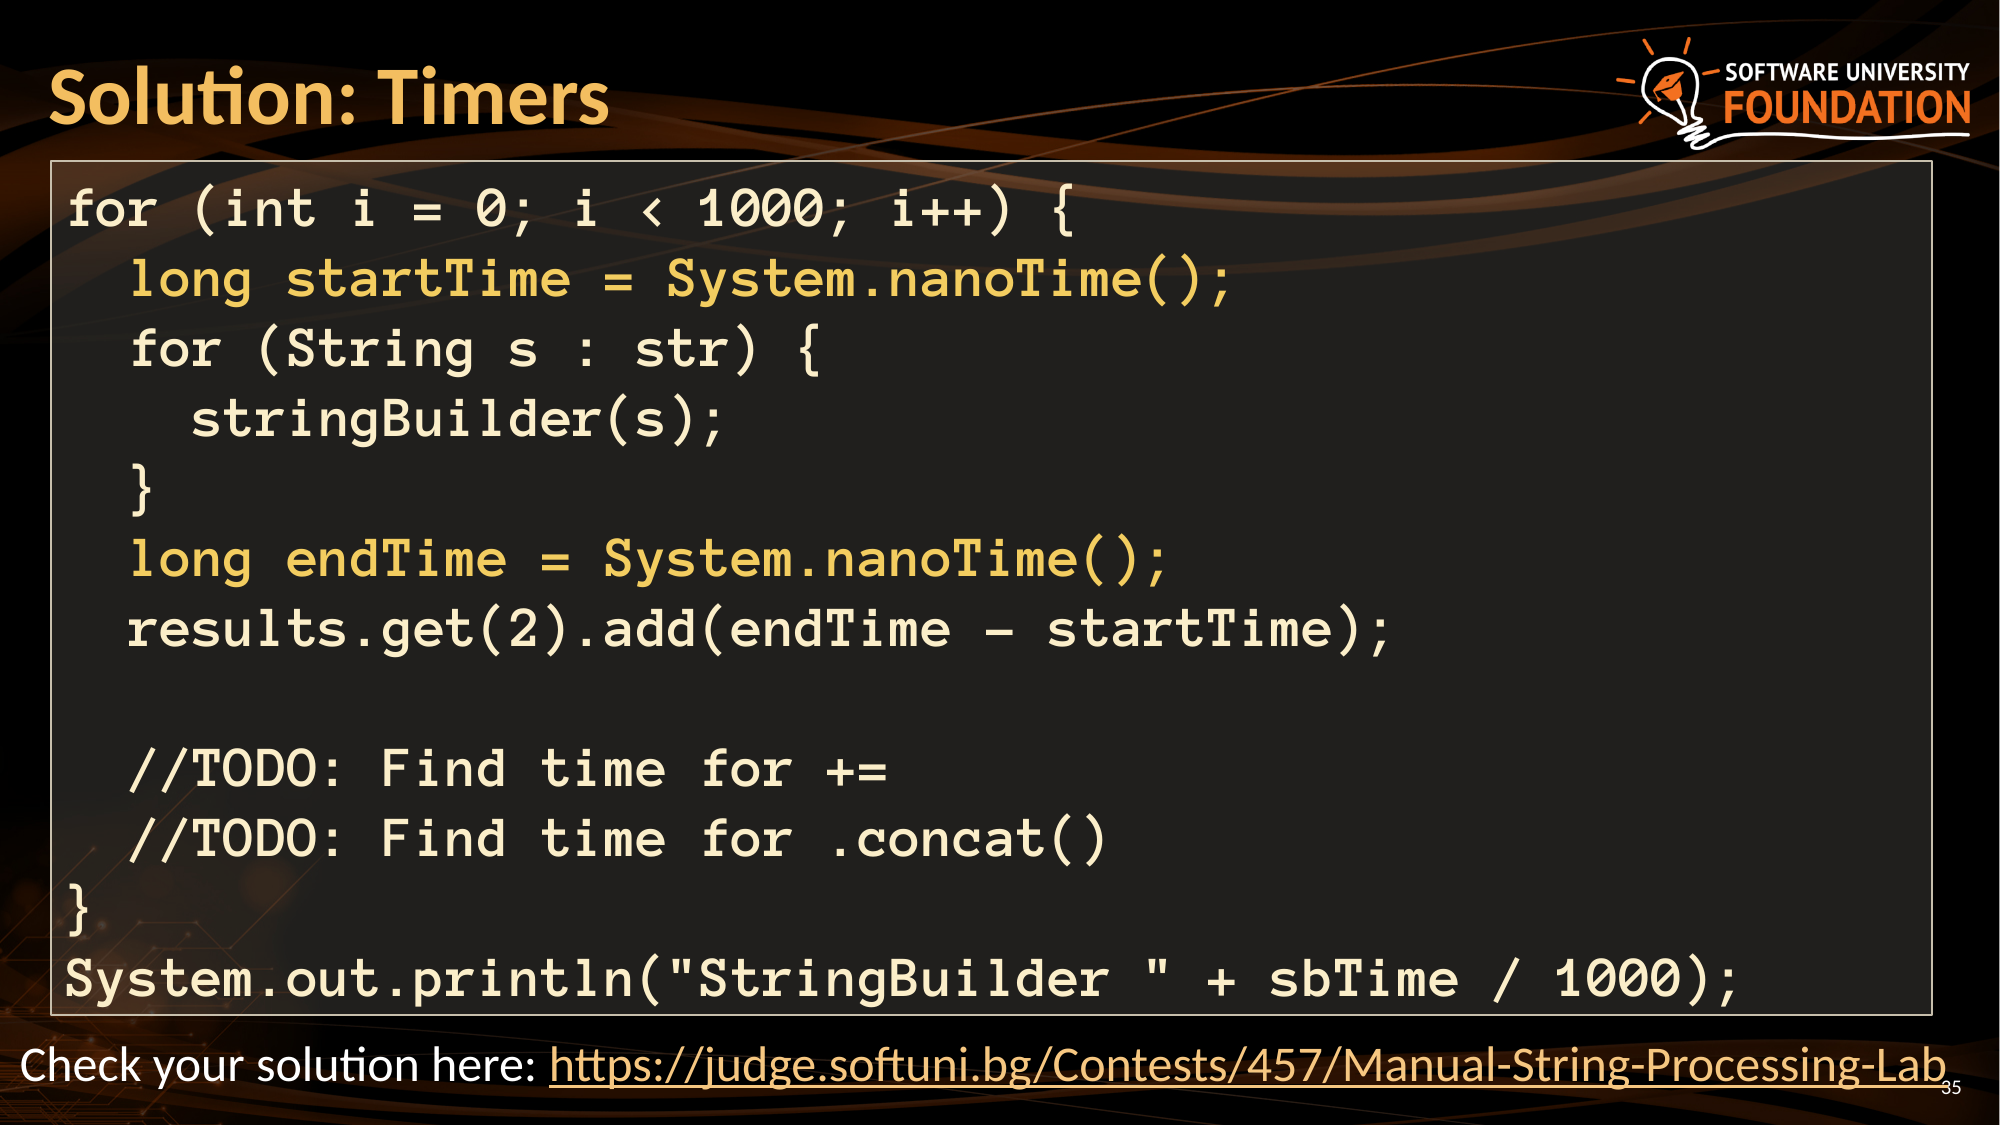

# Solution: Timers
for (int i = 0; i < 1000; i++) {
  long startTime = System.nanoTime();
  for (String s : str) {
    stringBuilder(s);
  }
  long endTime = System.nanoTime();
  results.get(2).add(endTime - startTime);

  //TODO: Find time for +=
  //TODO: Find time for .concat()
}
System.out.println("StringBuilder " + sbTime / 1000);
Check your solution here: https://judge.softuni.bg/Contests/457/Manual-String-Processing-Lab
35